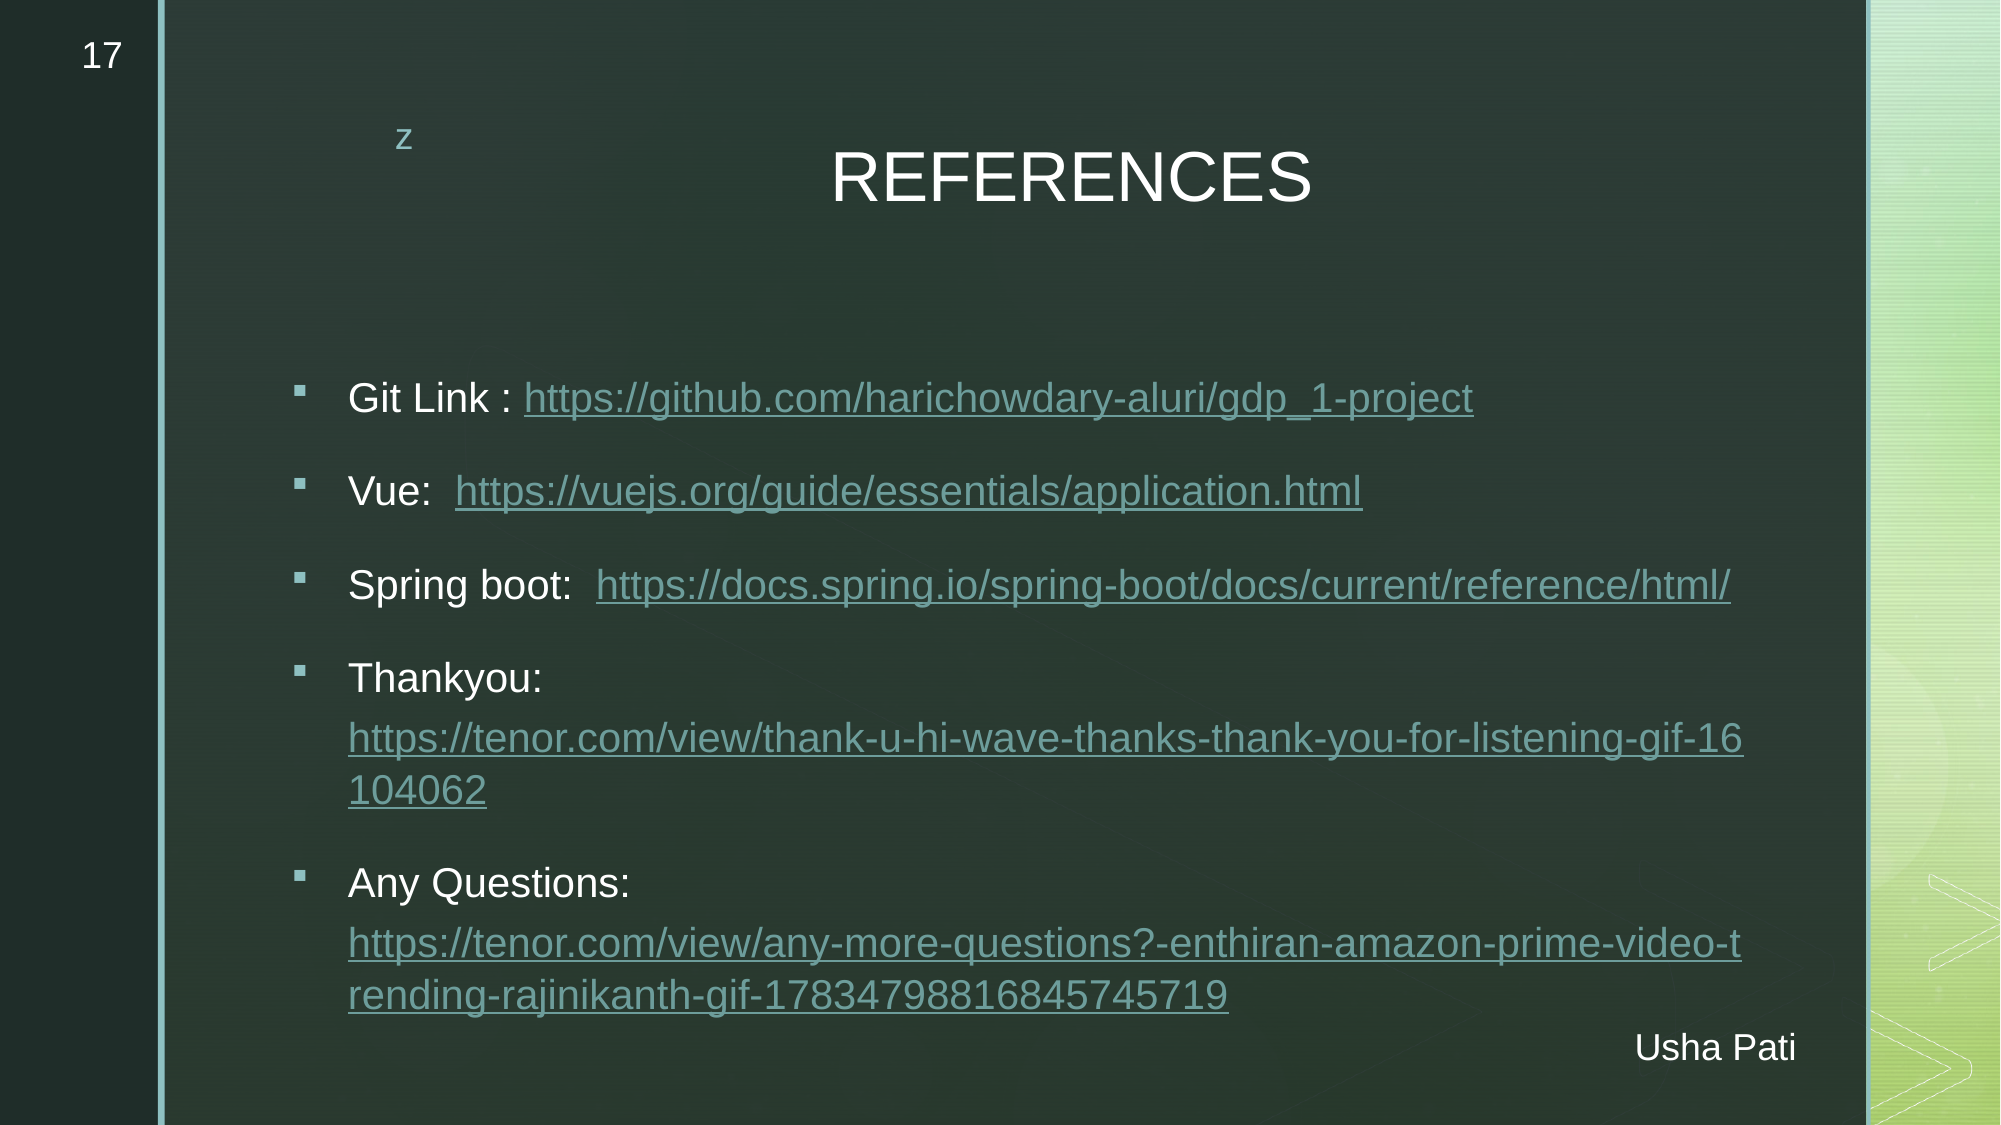

17
# REFERENCES
Git Link : https://github.com/harichowdary-aluri/gdp_1-project
Vue:  https://vuejs.org/guide/essentials/application.html
Spring boot:  https://docs.spring.io/spring-boot/docs/current/reference/html/
Thankyou: https://tenor.com/view/thank-u-hi-wave-thanks-thank-you-for-listening-gif-16104062
Any Questions: https://tenor.com/view/any-more-questions?-enthiran-amazon-prime-video-trending-rajinikanth-gif-17834798816845745719
 Usha Pati